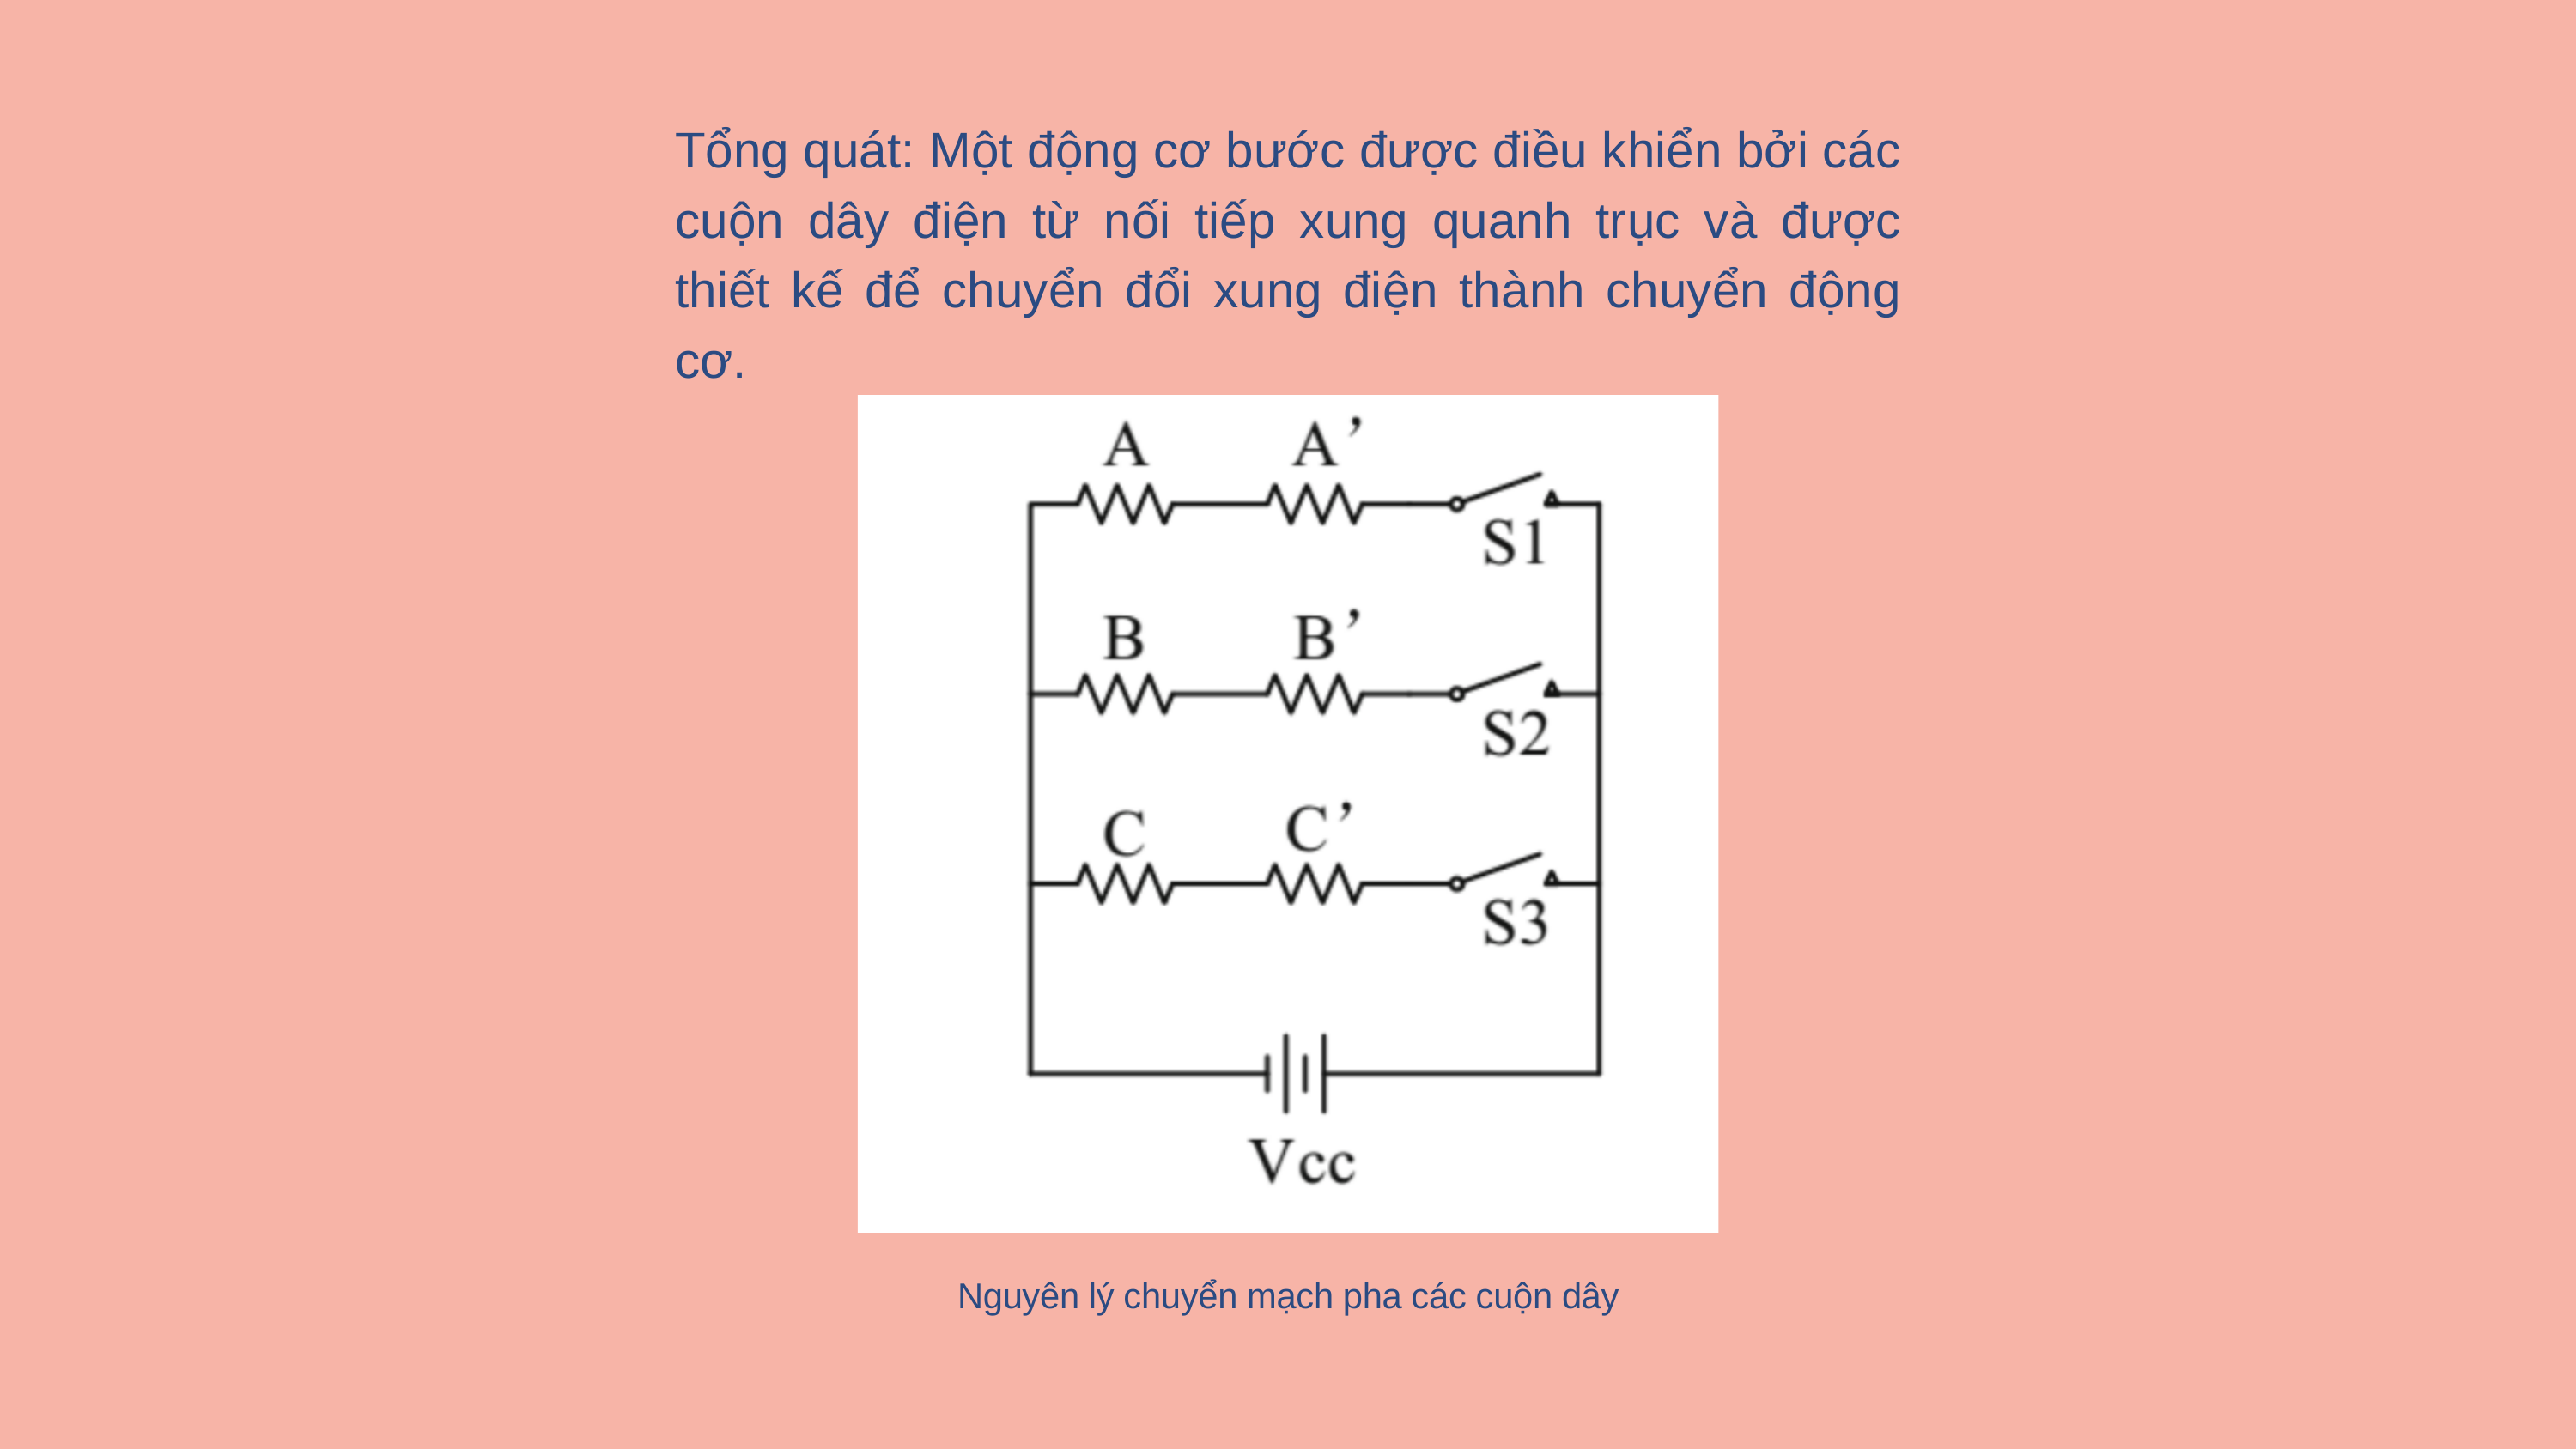

Tổng quát: Một động cơ bước được điều khiển bởi các cuộn dây điện từ nối tiếp xung quanh trục và được thiết kế để chuyển đổi xung điện thành chuyển động cơ.

Nguyên lý chuyển mạch pha các cuộn dây